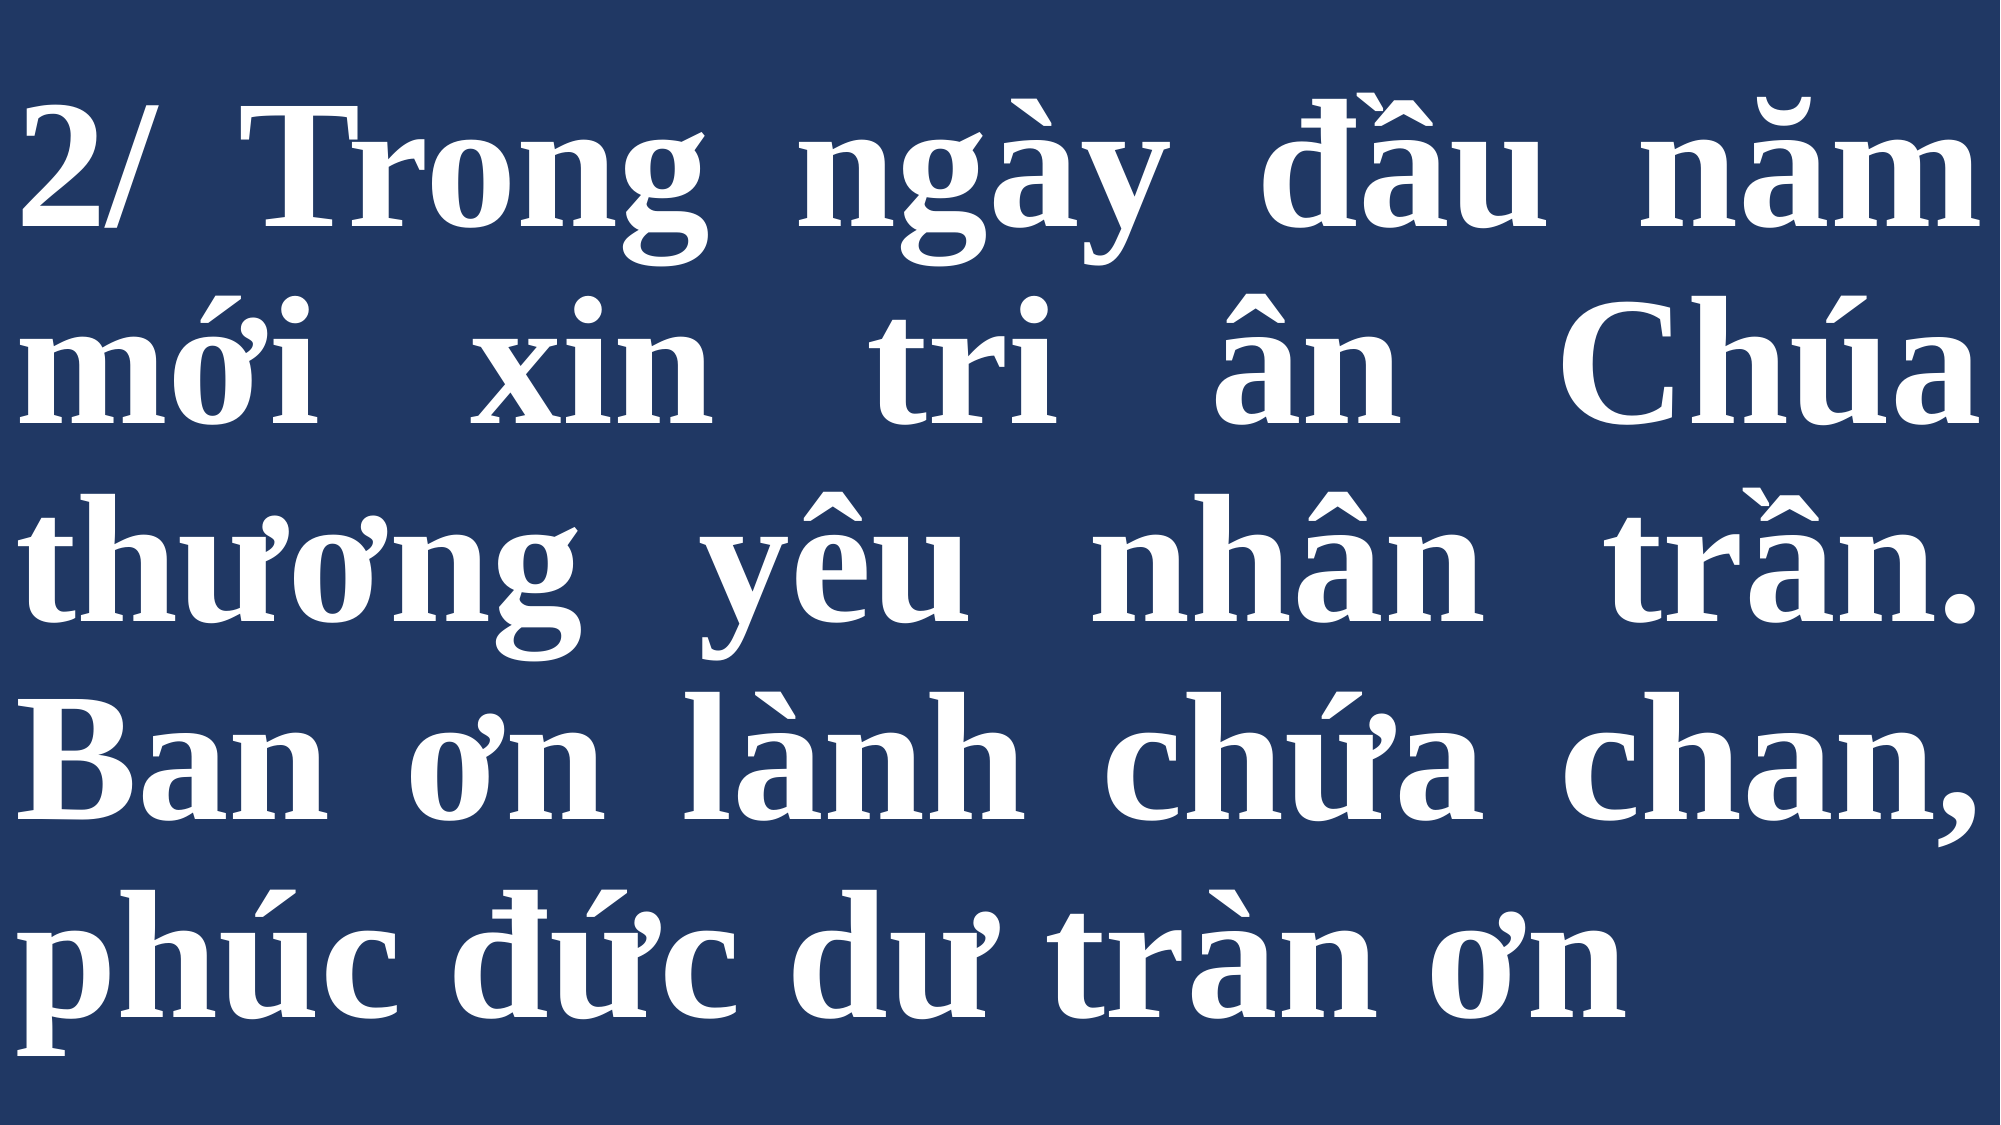

# 2/ Trong ngày đầu năm mới xin tri ân Chúa thương yêu nhân trần. Ban ơn lành chứa chan, phúc đức dư tràn ơn